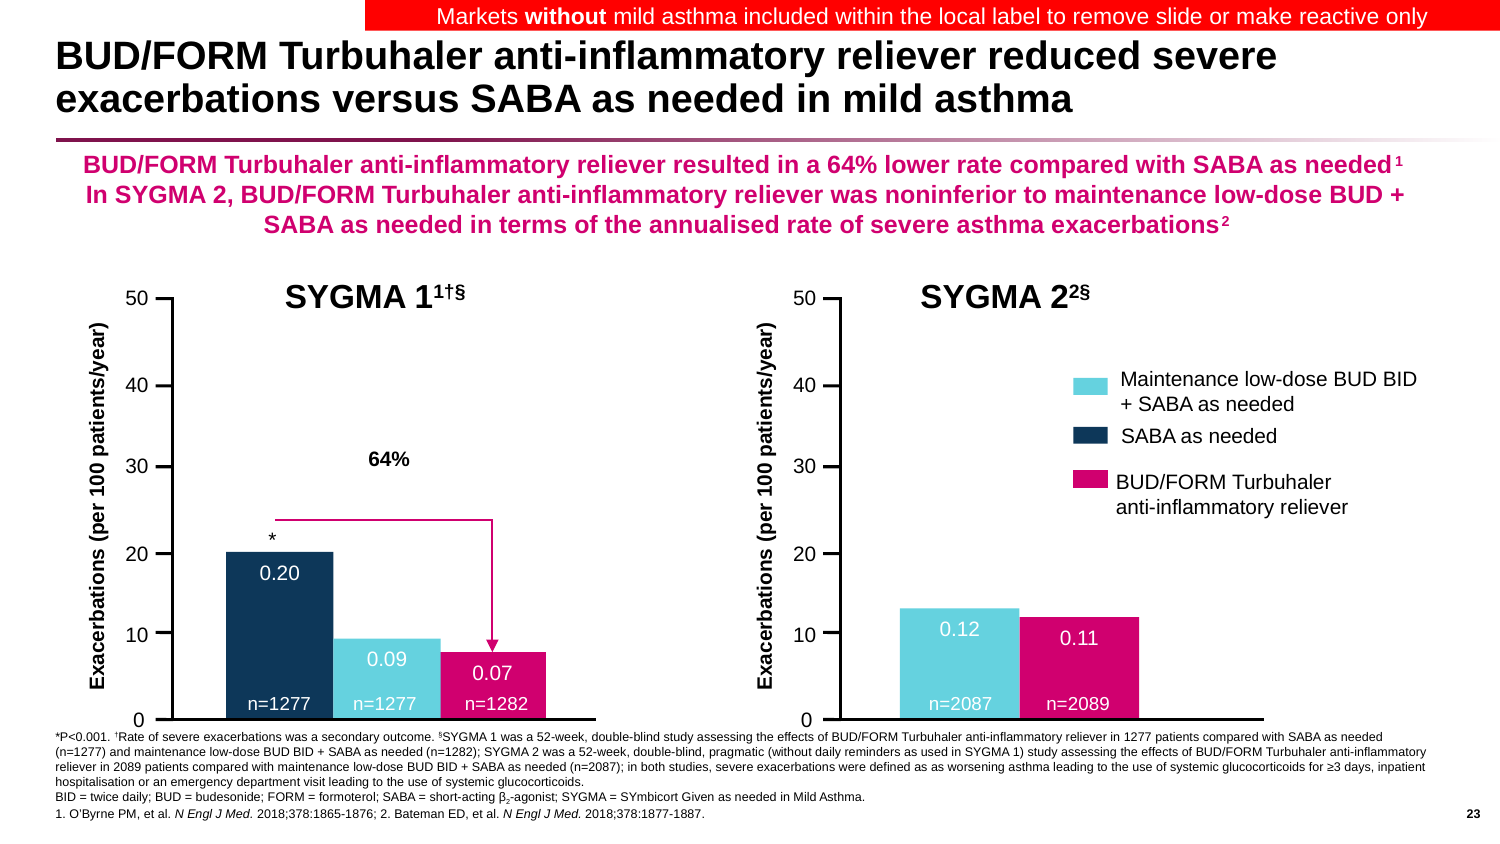

Markets without mild asthma included within the local label to remove slide or make reactive only
# BUD/FORM Turbuhaler anti-inflammatory reliever reduced severe exacerbations versus SABA as needed in mild asthma
BUD/FORM Turbuhaler anti-inflammatory reliever resulted in a 64% lower rate compared with SABA as needed1
In SYGMA 2, BUD/FORM Turbuhaler anti-inflammatory reliever was noninferior to maintenance low-dose BUD + SABA as needed in terms of the annualised rate of severe asthma exacerbations2
SYGMA 11†§
SYGMA 22§
50

40

30

20

10

0

50

40

30

20

10

0

Maintenance low-dose BUD BID
+ SABA as needed

SABA as needed

64%
BUD/FORM Turbuhaler
anti-inflammatory reliever

Exacerbations (per 100 patients/year)
Exacerbations (per 100 patients/year)
*
0.20
0.12
0.11
0.09
0.07
n=1277
n=1277
n=1282
n=2087
n=2089
*P<0.001. †Rate of severe exacerbations was a secondary outcome. §SYGMA 1 was a 52-week, double-blind study assessing the effects of BUD/FORM Turbuhaler anti-inflammatory reliever in 1277 patients compared with SABA as needed (n=1277) and maintenance low-dose BUD BID + SABA as needed (n=1282); SYGMA 2 was a 52-week, double-blind, pragmatic (without daily reminders as used in SYGMA 1) study assessing the effects of BUD/FORM Turbuhaler anti-inflammatory reliever in 2089 patients compared with maintenance low-dose BUD BID + SABA as needed (n=2087); in both studies, severe exacerbations were defined as as worsening asthma leading to the use of systemic glucocorticoids for ≥3 days, inpatient hospitalisation or an emergency department visit leading to the use of systemic glucocorticoids.
BID = twice daily; BUD = budesonide; FORM = formoterol; SABA = short-acting β2-agonist; SYGMA = SYmbicort Given as needed in Mild Asthma.
1. O’Byrne PM, et al. N Engl J Med. 2018;378:1865-1876; 2. Bateman ED, et al. N Engl J Med. 2018;378:1877-1887.
23